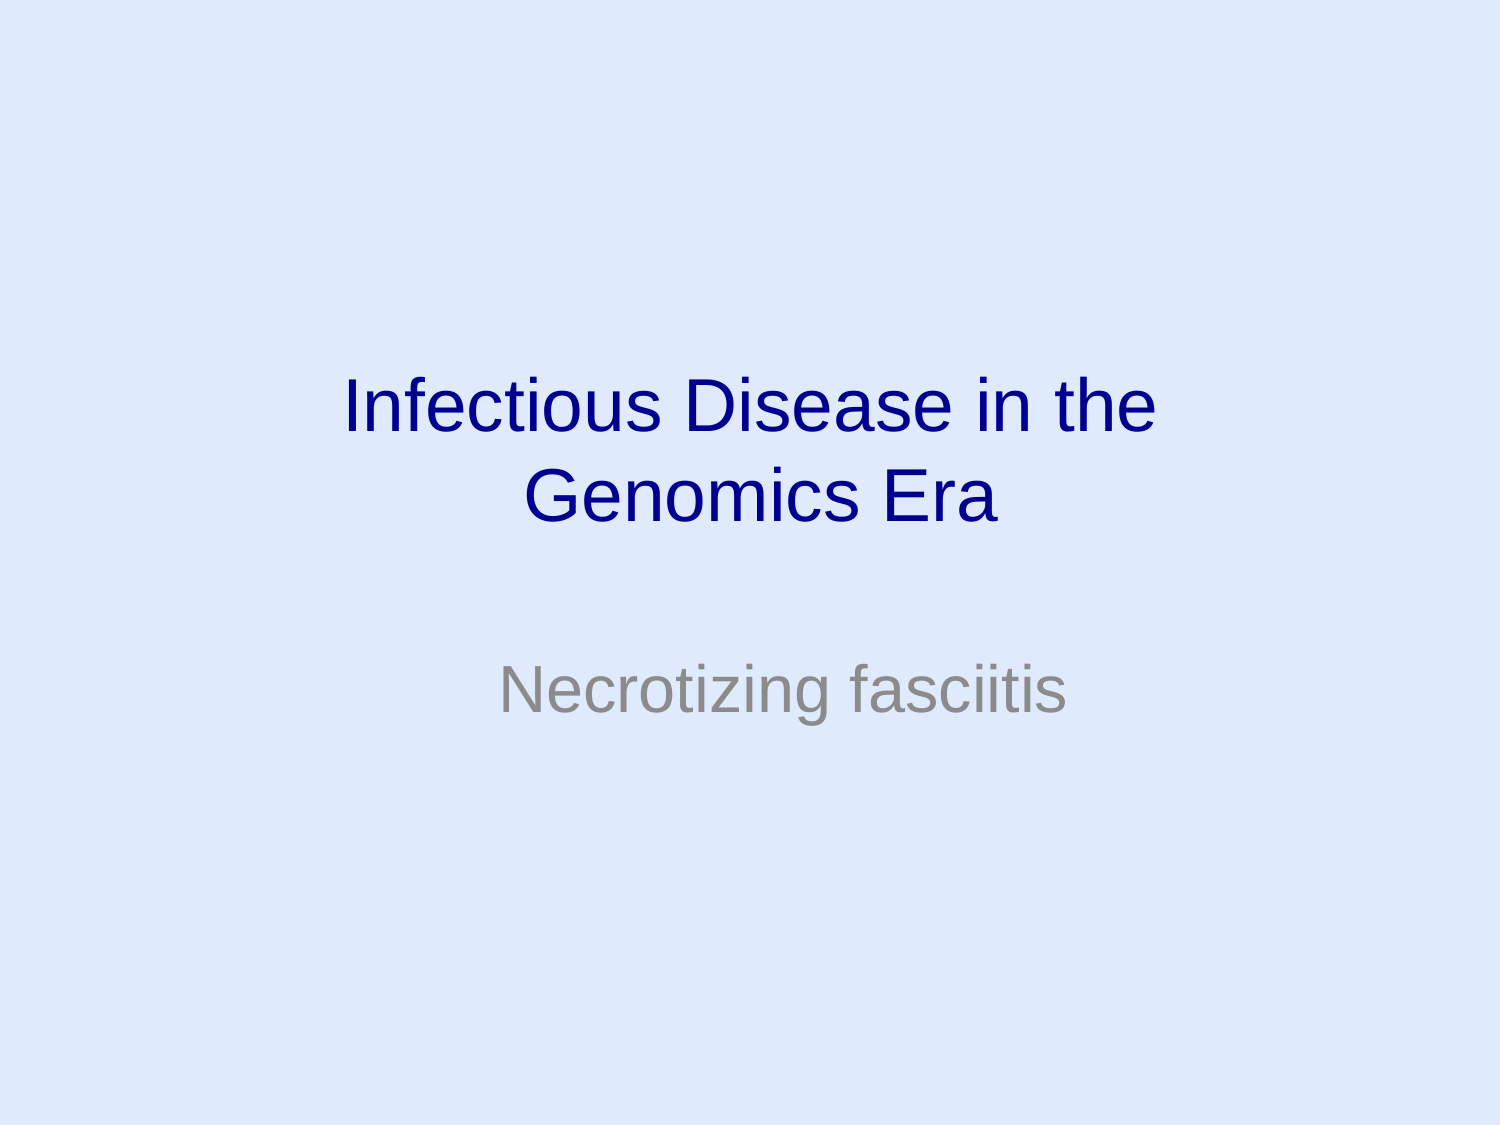

# Infectious Disease in the Genomics Era
Necrotizing fasciitis